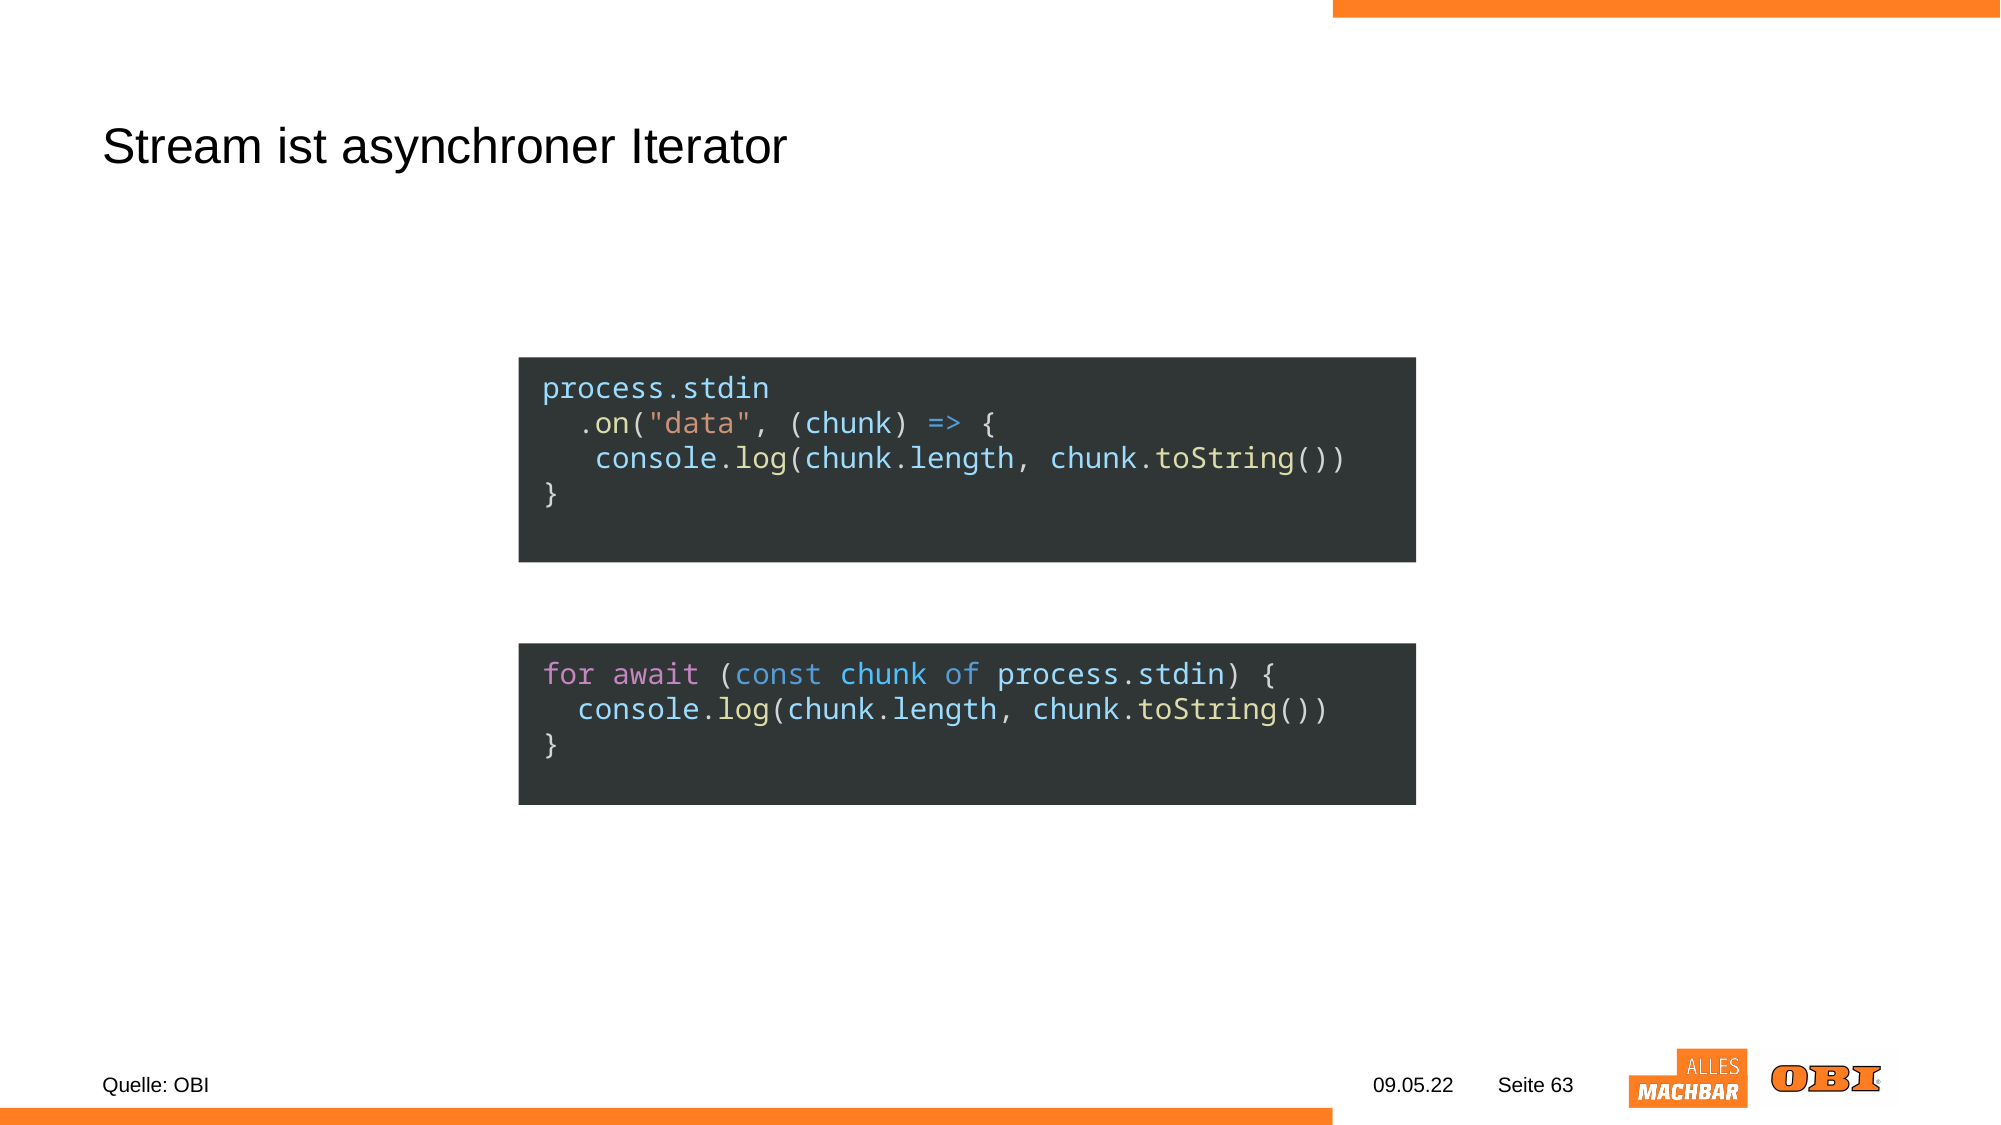

# Stream ist asynchroner Iterator

process.stdin
  .on("data", (chunk) => {
   console.log(chunk.length, chunk.toString())
}

for await (const chunk of process.stdin) {
  console.log(chunk.length, chunk.toString())
}
Quelle: OBI
09.05.22
Seite 63